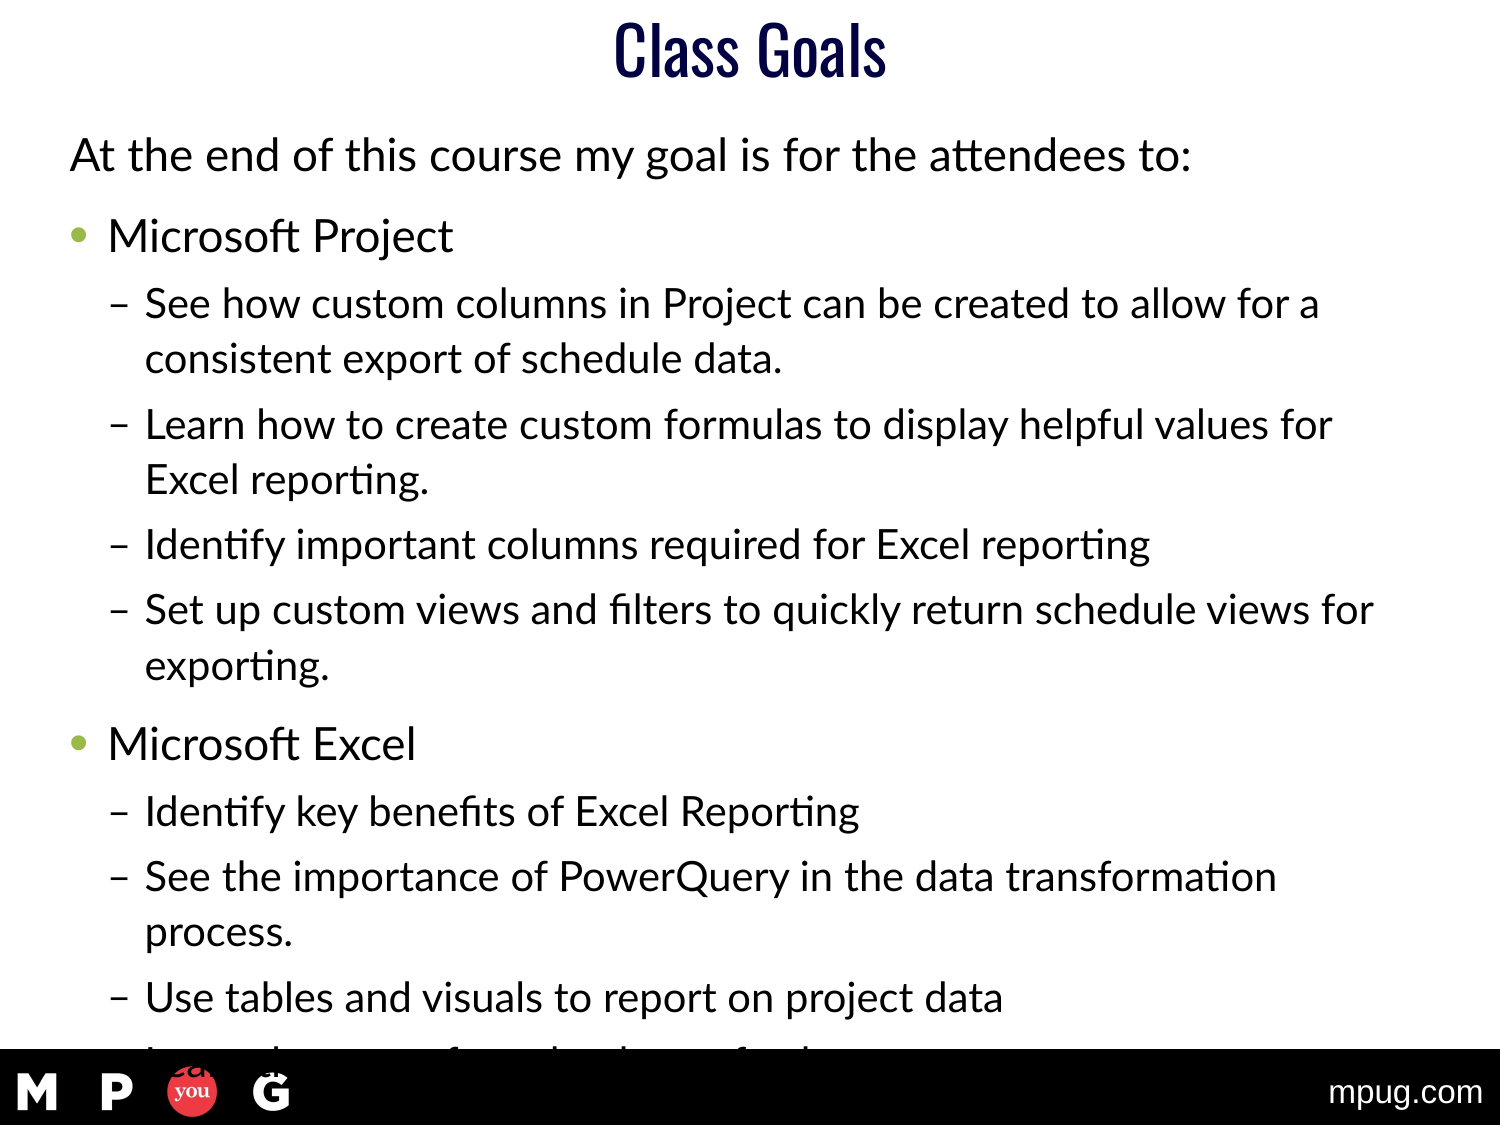

# Class Goals
At the end of this course my goal is for the attendees to:
Microsoft Project
See how custom columns in Project can be created to allow for a consistent export of schedule data.
Learn how to create custom formulas to display helpful values for Excel reporting.
Identify important columns required for Excel reporting
Set up custom views and filters to quickly return schedule views for exporting.
Microsoft Excel
Identify key benefits of Excel Reporting
See the importance of PowerQuery in the data transformation process.
Use tables and visuals to report on project data
Learn the ease of regular data refresh.